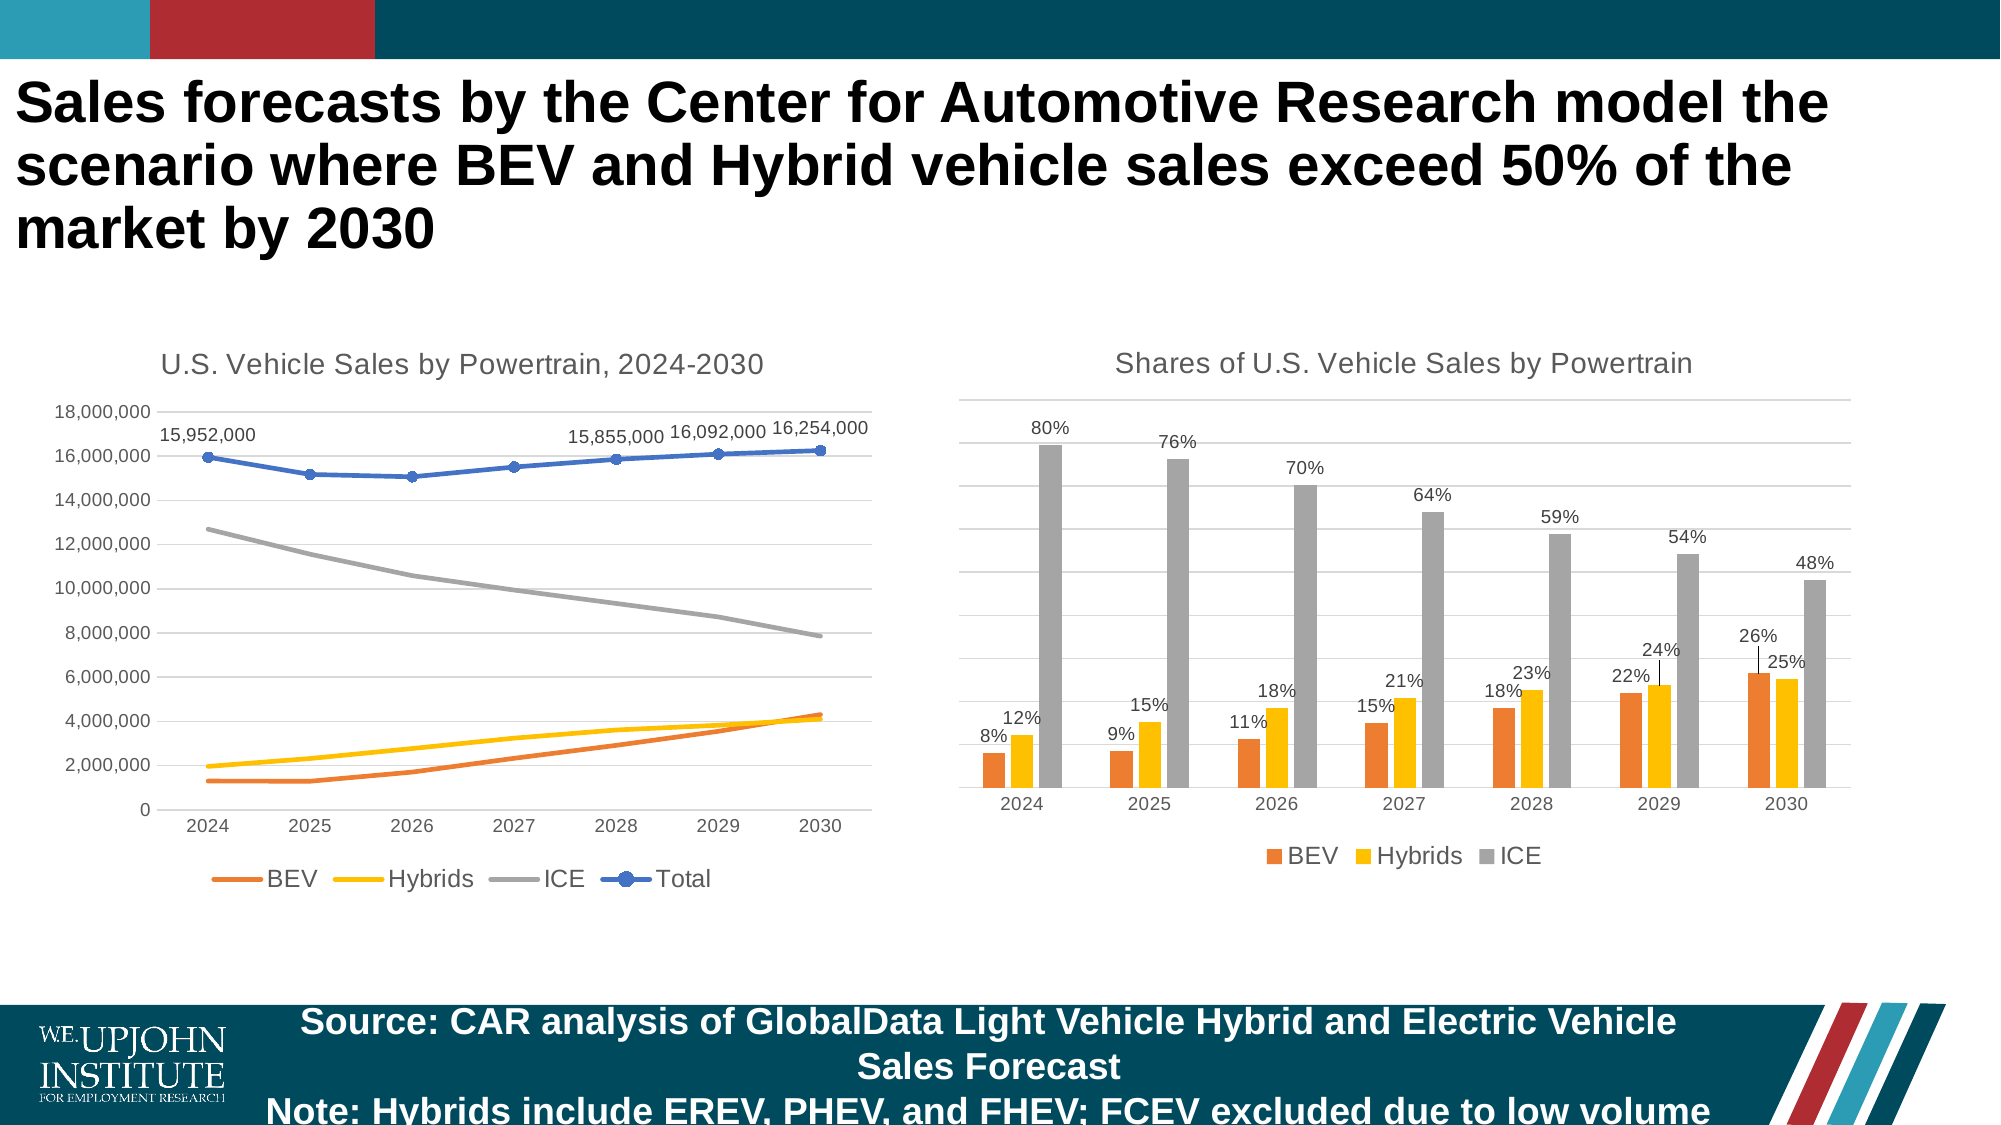

# Sales forecasts by the Center for Automotive Research model the scenario where BEV and Hybrid vehicle sales exceed 50% of the market by 2030

### Chart: U.S. Vehicle Sales by Powertrain, 2024-2030

| Category | BEV | Hybrids | ICE | Total |
|---|---|---|---|---|
| 2024 | 1297000.0 | 1960000.0 | 12695000.0 | 15952000.0 |
| 2025 | 1290000.0 | 2319000.0 | 11563000.0 | 15172000.0 |
| 2026 | 1703000.0 | 2770000.0 | 10592000.0 | 15065000.0 |
| 2027 | 2328000.0 | 3239000.0 | 9941000.0 | 15508000.0 |
| 2028 | 2914000.0 | 3607000.0 | 9334000.0 | 15855000.0 |
| 2029 | 3549000.0 | 3822000.0 | 8721000.0 | 16092000.0 |
| 2030 | 4305000.0 | 4099000.0 | 7850000.0 | 16254000.0 |

### Chart: Shares of U.S. Vehicle Sales by Powertrain

| Category | BEV | Hybrids | ICE |
|---|---|---|---|
| 2024 | 0.08130641925777332 | 0.12286860581745236 | 0.7958249749247743 |
| 2025 | 0.08502504613762193 | 0.15284735038228314 | 0.7621276034800949 |
| 2026 | 0.11304347826086956 | 0.18386989711251245 | 0.703086624626618 |
| 2027 | 0.1501160691256126 | 0.20885994325509413 | 0.6410239876192932 |
| 2028 | 0.1837906023336487 | 0.22749921160517186 | 0.5887101860611794 |
| 2029 | 0.22054436987322892 | 0.23750932140193884 | 0.5419463087248322 |
| 2030 | 0.2648578811369509 | 0.25218407776547314 | 0.482958041097576 |
Source: CAR analysis of GlobalData Light Vehicle Hybrid and Electric Vehicle Sales Forecast
Note: Hybrids include EREV, PHEV, and FHEV; FCEV excluded due to low volume